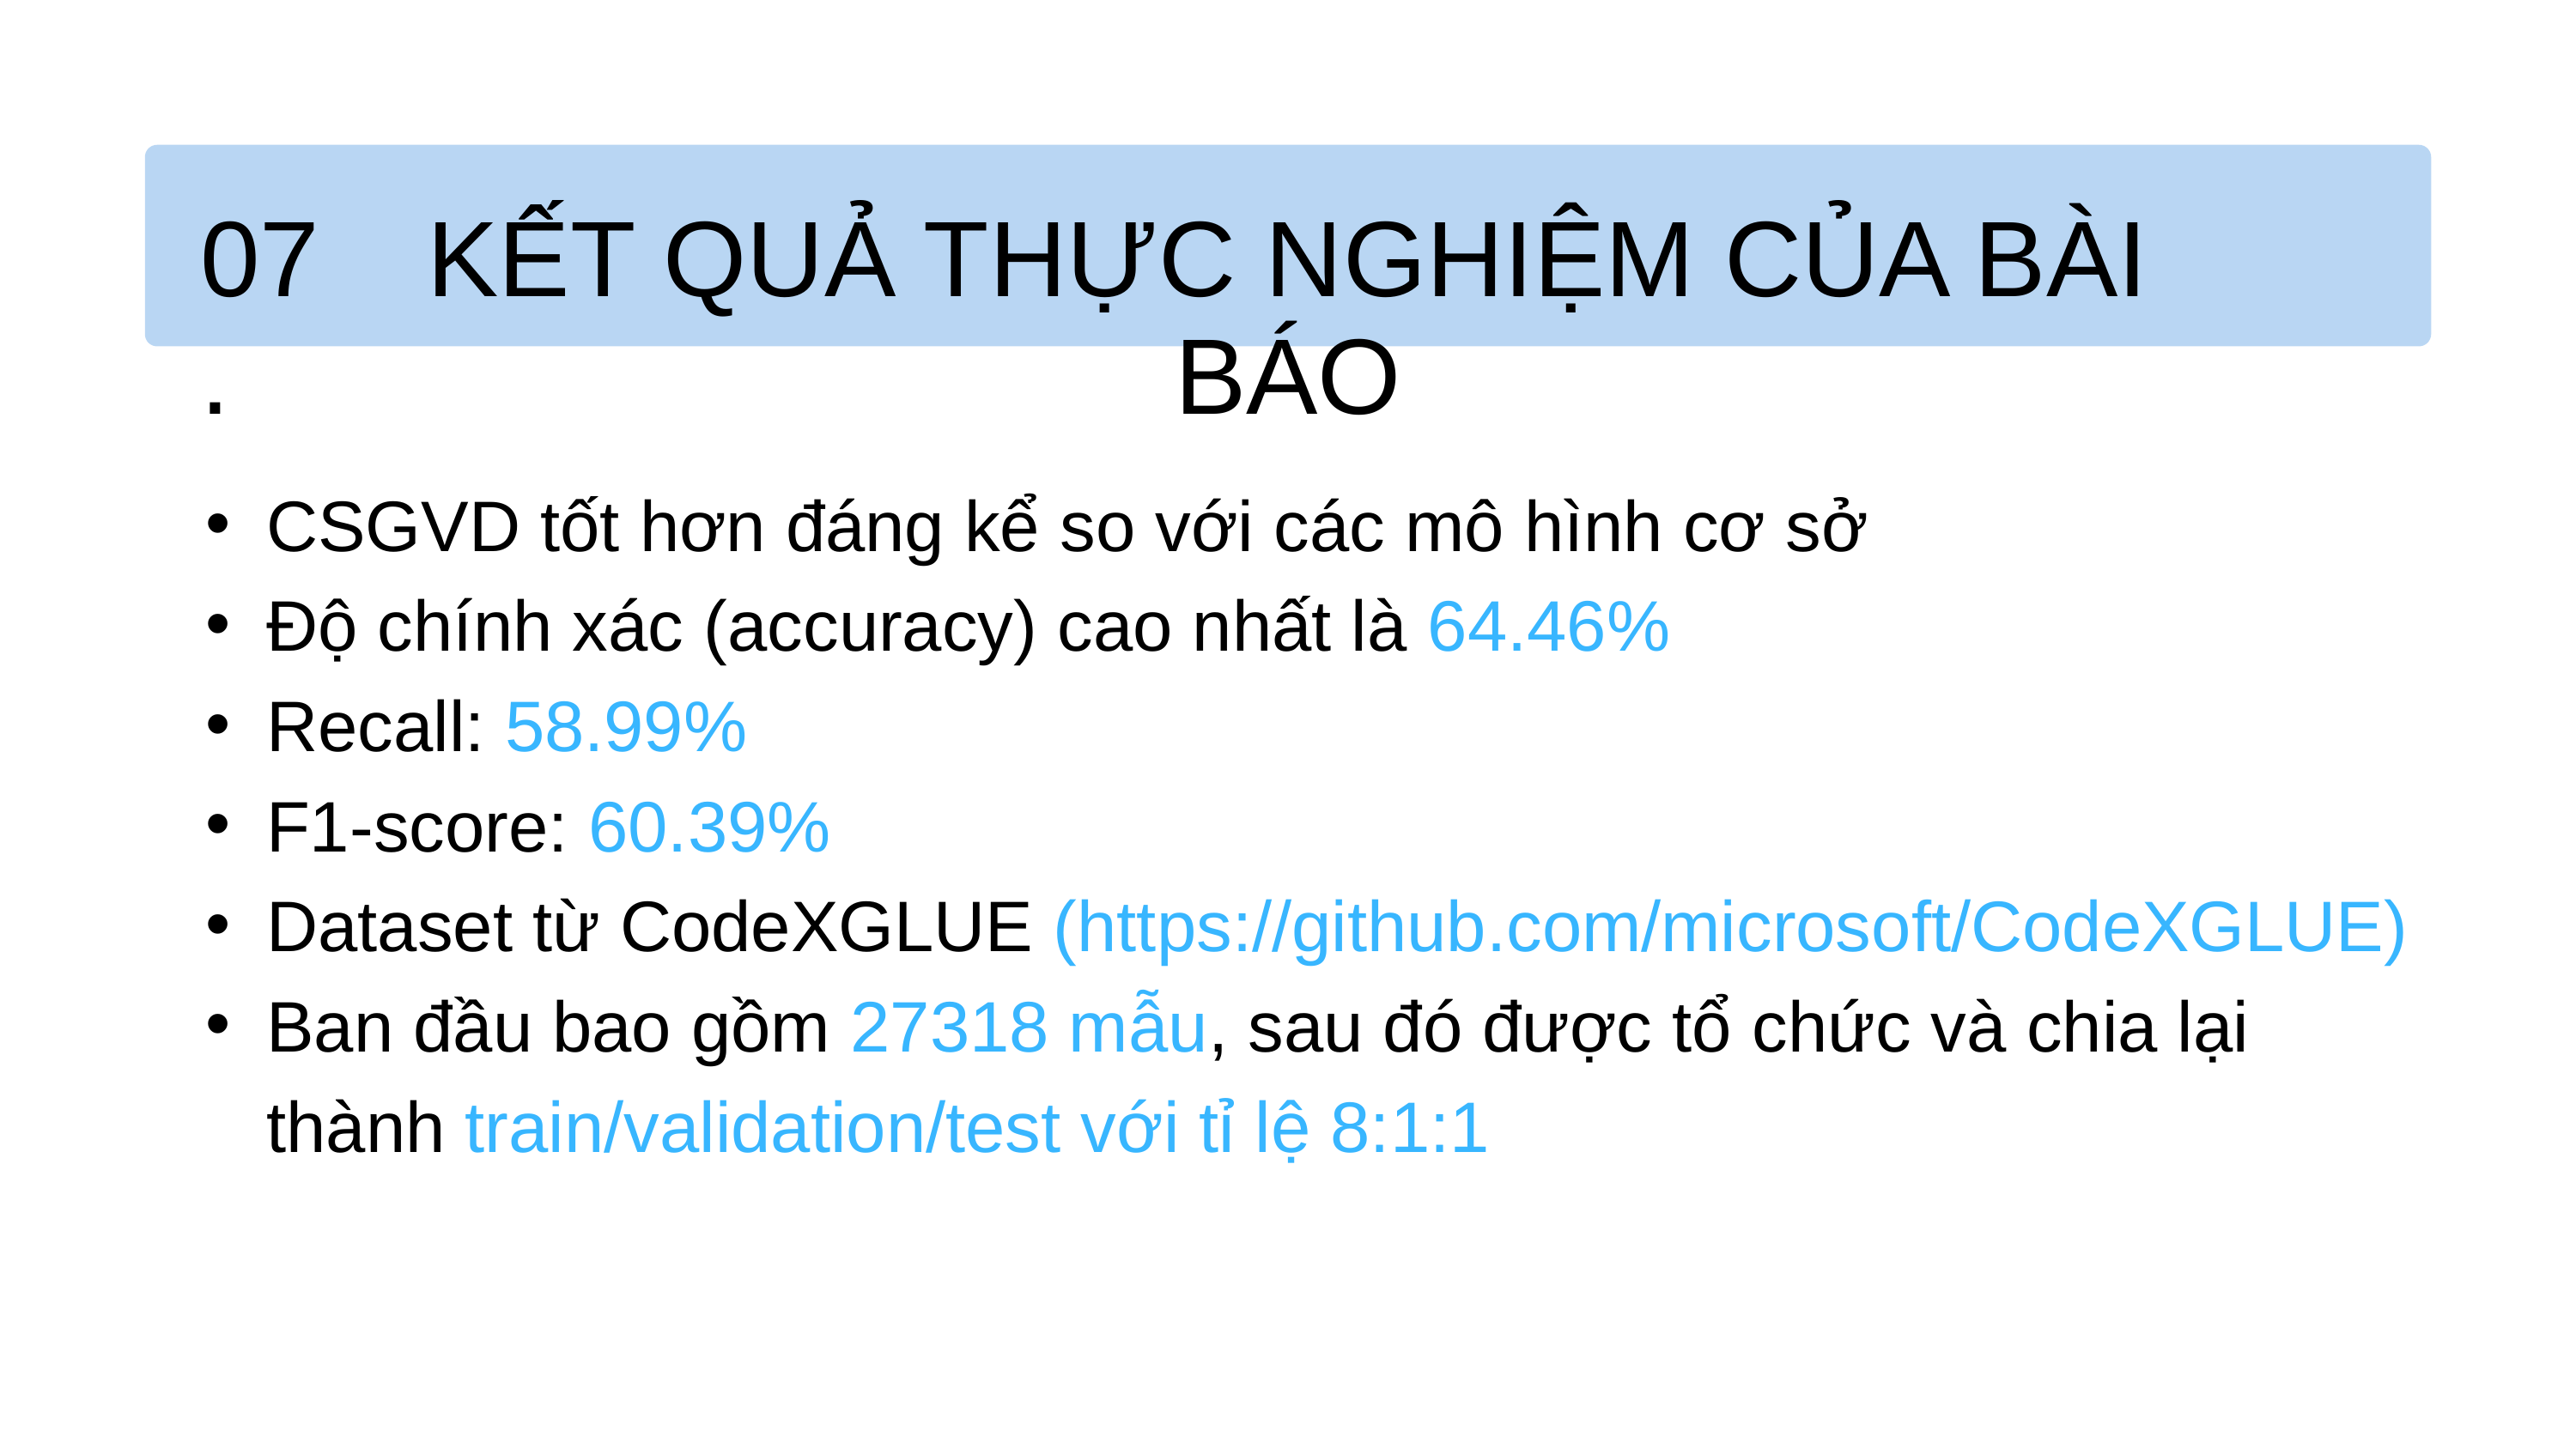

07.
KẾT QUẢ THỰC NGHIỆM CỦA BÀI BÁO
CSGVD tốt hơn đáng kể so với các mô hình cơ sở
Độ chính xác (accuracy) cao nhất là 64.46%
Recall: 58.99%
F1-score: 60.39%
Dataset từ CodeXGLUE (https://github.com/microsoft/CodeXGLUE)
Ban đầu bao gồm 27318 mẫu, sau đó được tổ chức và chia lại thành train/validation/test với tỉ lệ 8:1:1